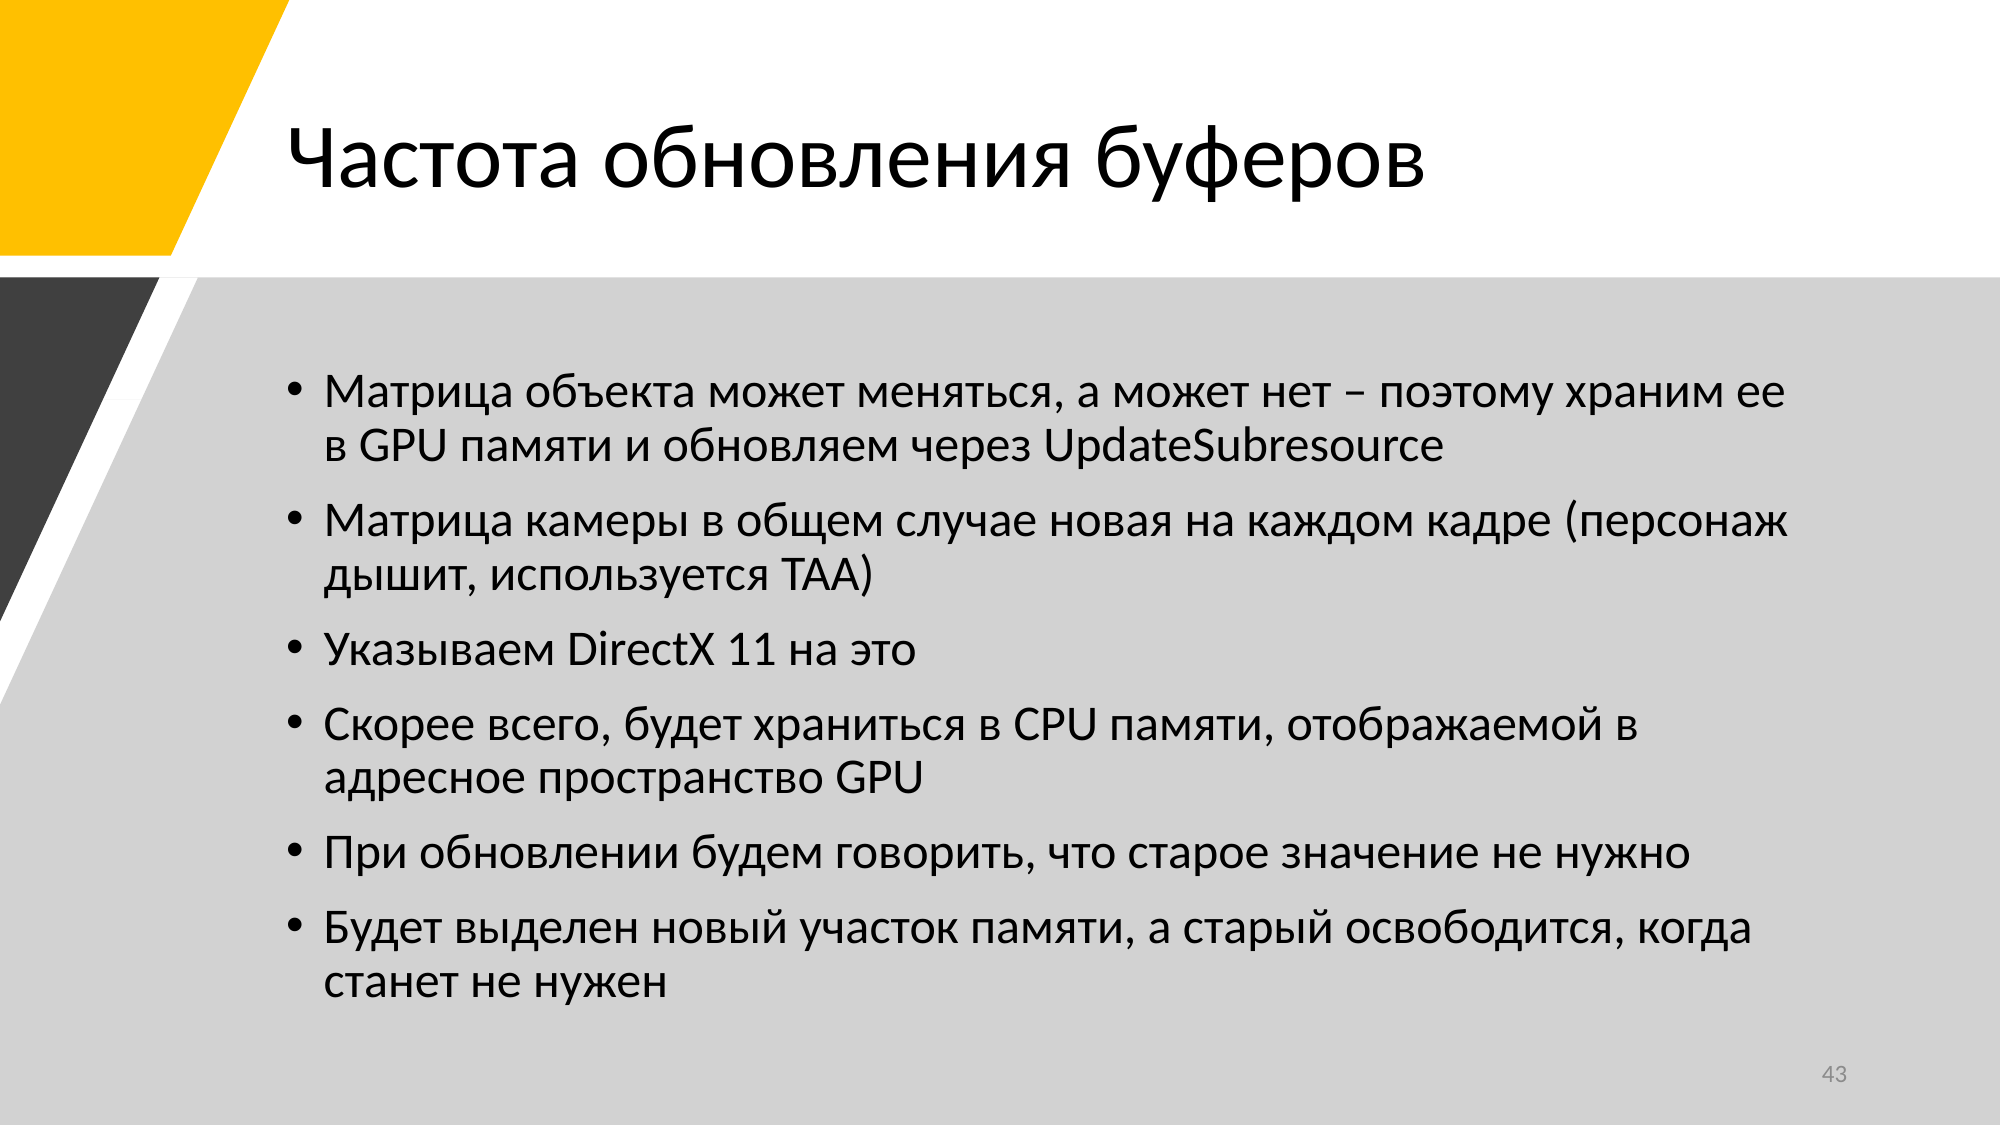

# Частота обновления буферов

Матрица объекта может меняться, а может нет – поэтому храним ее в GPU памяти и обновляем через UpdateSubresource
Матрица камеры в общем случае новая на каждом кадре (персонаж дышит, используется TAA)
Указываем DirectX 11 на это
Скорее всего, будет храниться в CPU памяти, отображаемой в адресное пространство GPU
При обновлении будем говорить, что старое значение не нужно
Будет выделен новый участок памяти, а старый освободится, когда станет не нужен
43